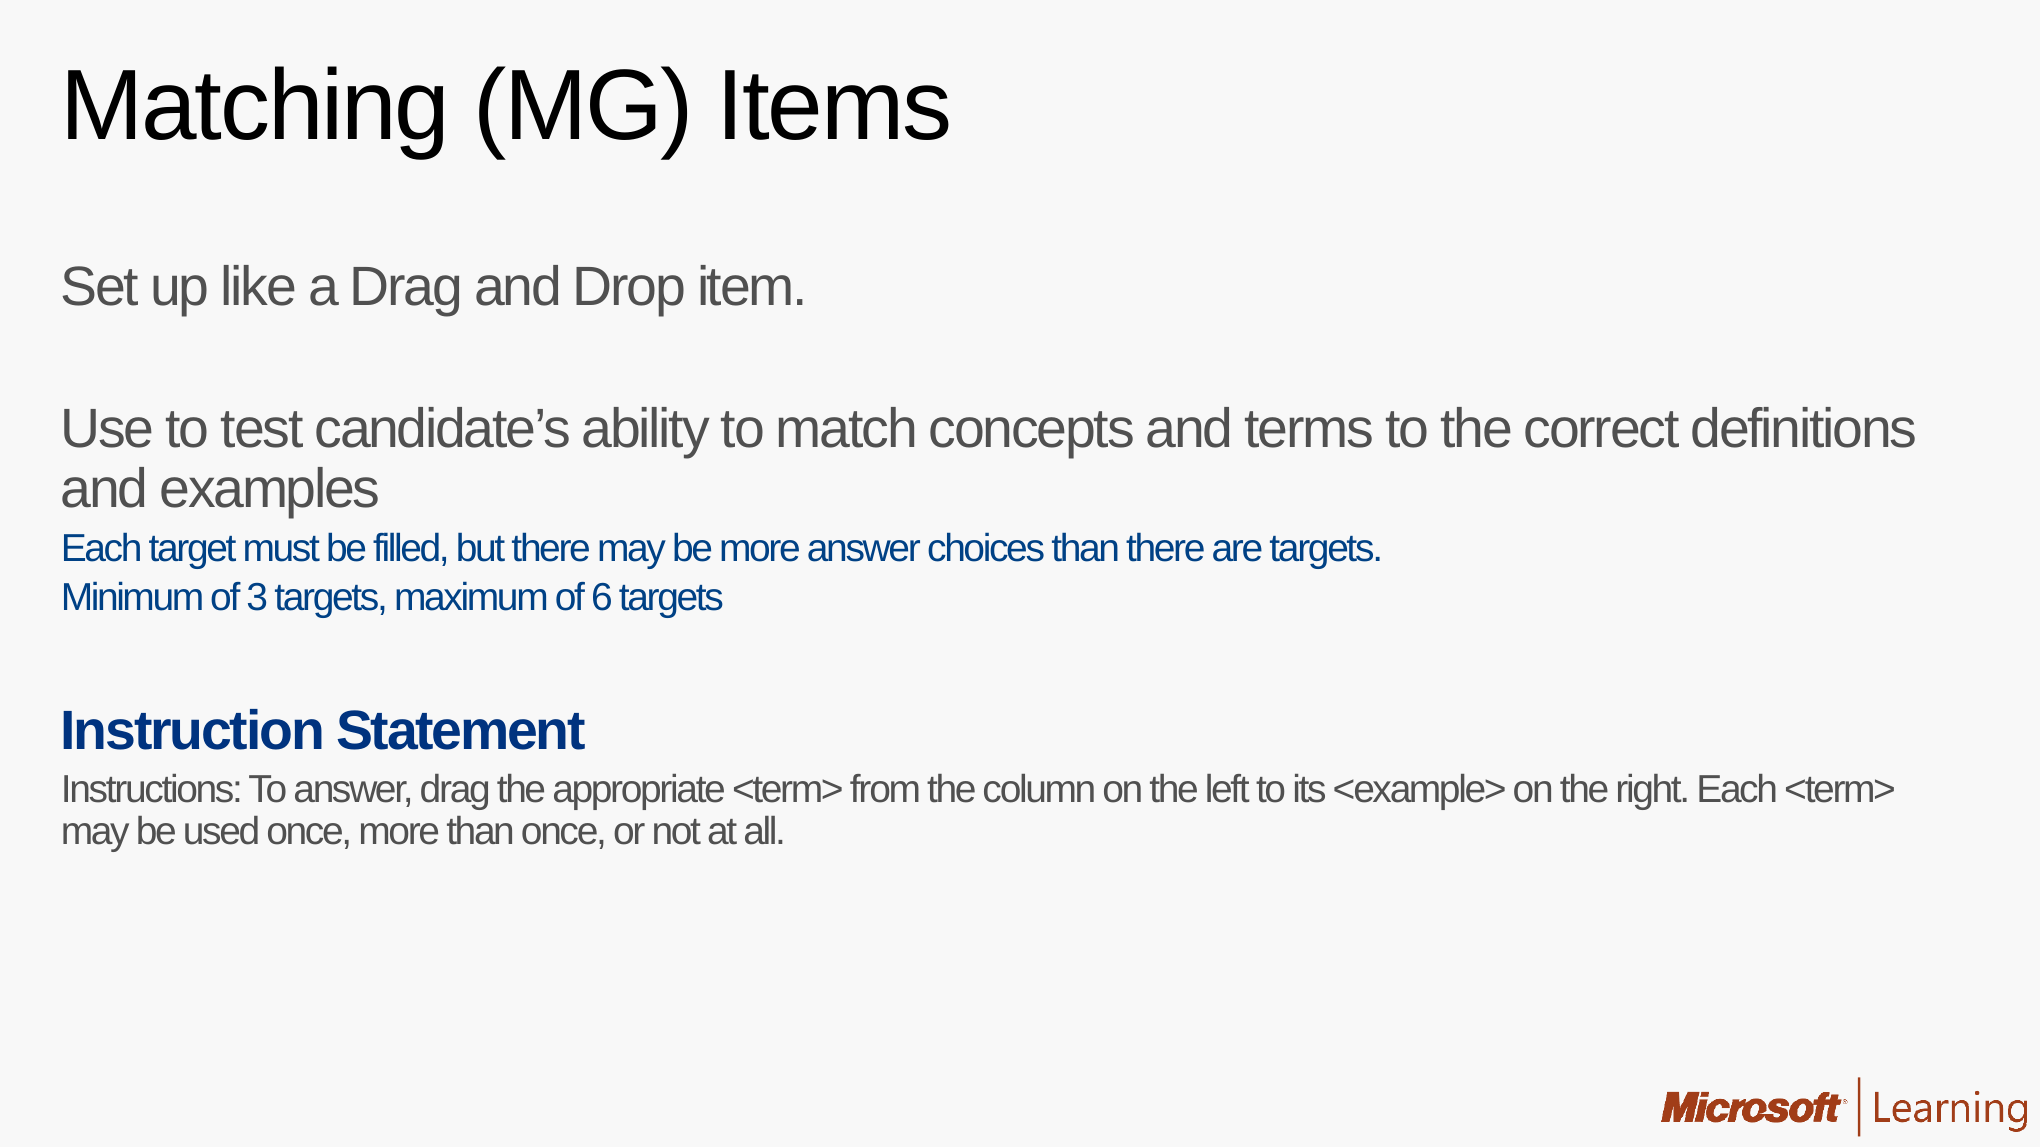

# Matching (MG) Items
Set up like a Drag and Drop item.

Use to test candidate’s ability to match concepts and terms to the correct definitions and examples
Each target must be filled, but there may be more answer choices than there are targets.
Minimum of 3 targets, maximum of 6 targets

Instruction Statement
Instructions: To answer, drag the appropriate <term> from the column on the left to its <example> on the right. Each <term> may be used once, more than once, or not at all.